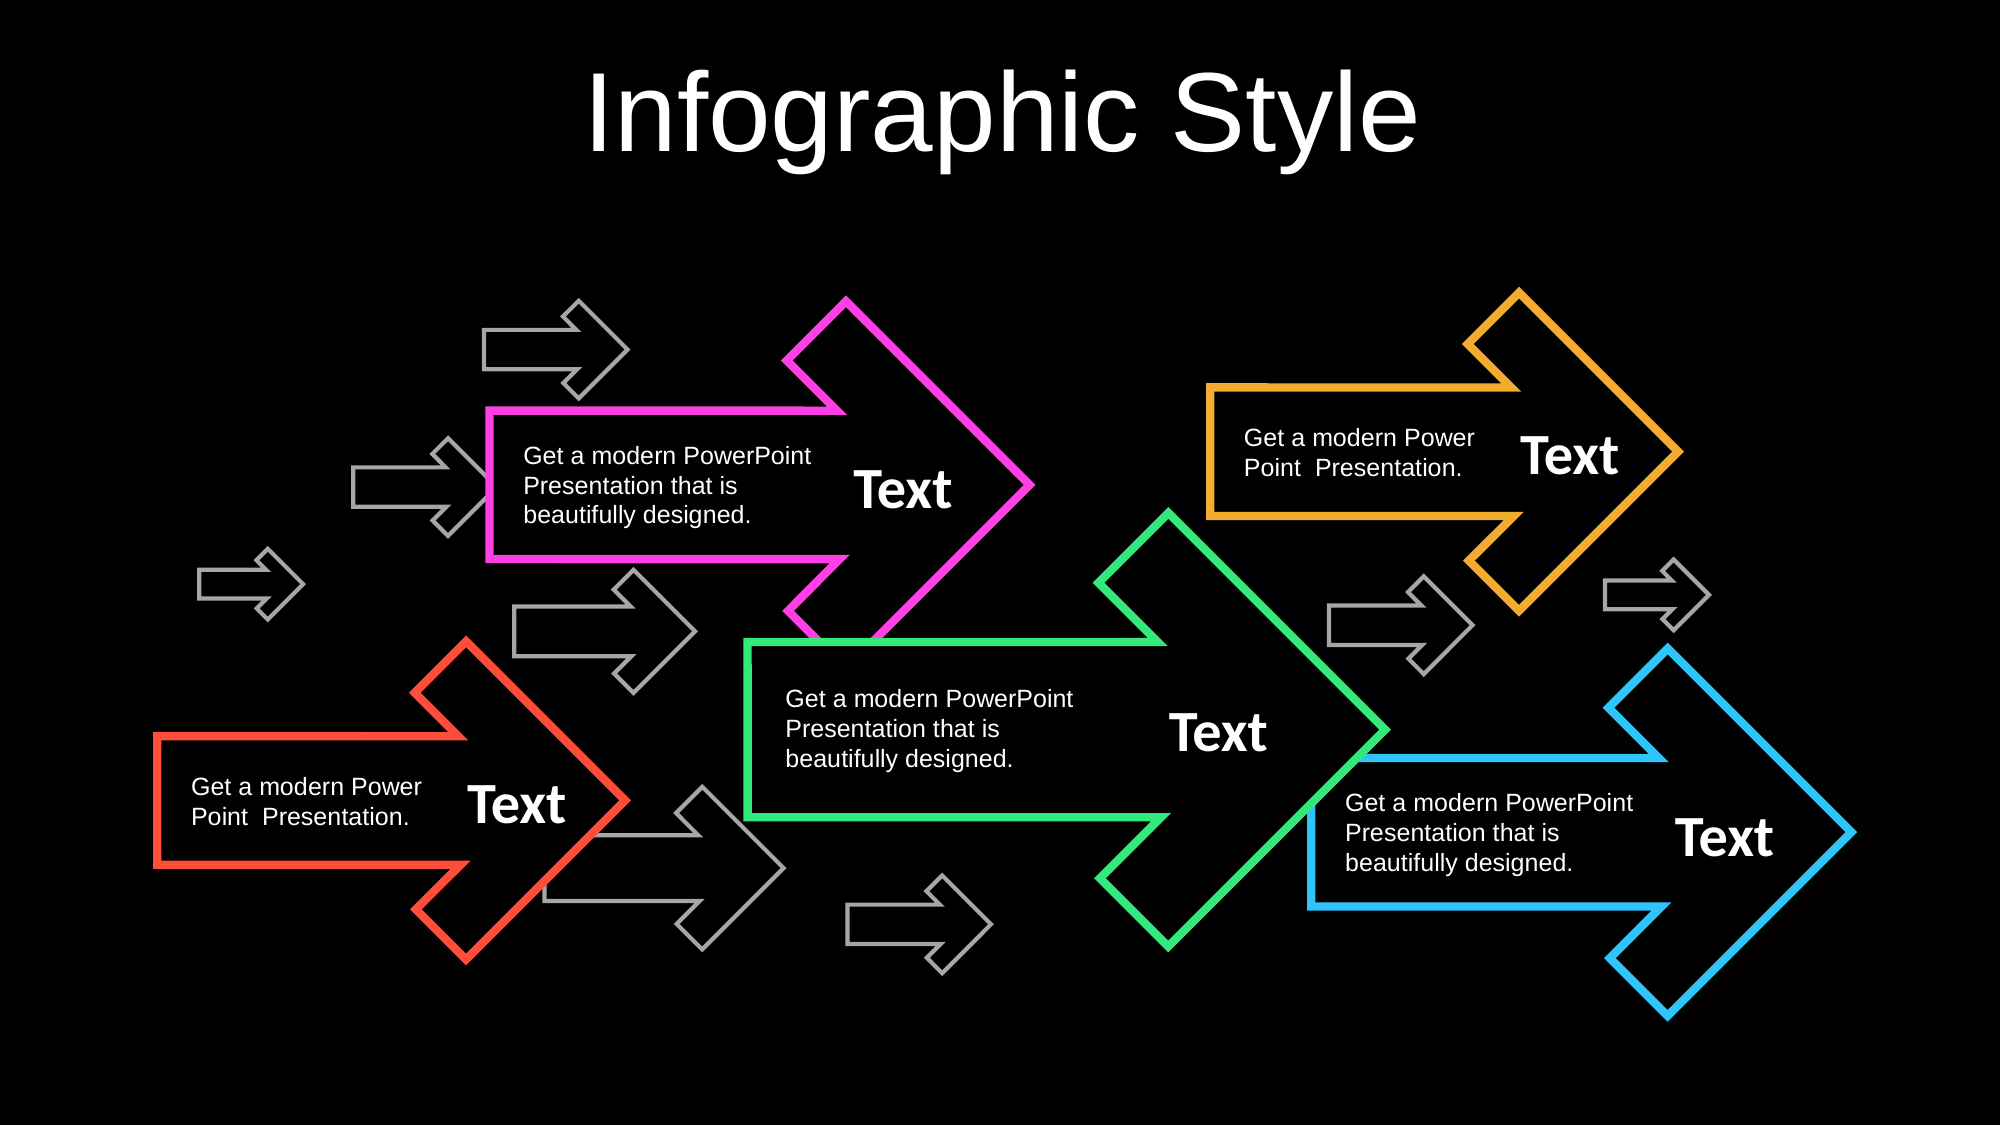

Infographic Style

Text
Get a modern Power Point  Presentation.

Get a modern PowerPoint  Presentation that is beautifully designed.
Text

Get a modern PowerPoint  Presentation that is beautifully designed.
Text
Text
Get a modern Power Point  Presentation.

Get a modern PowerPoint  Presentation that is beautifully designed.
Text